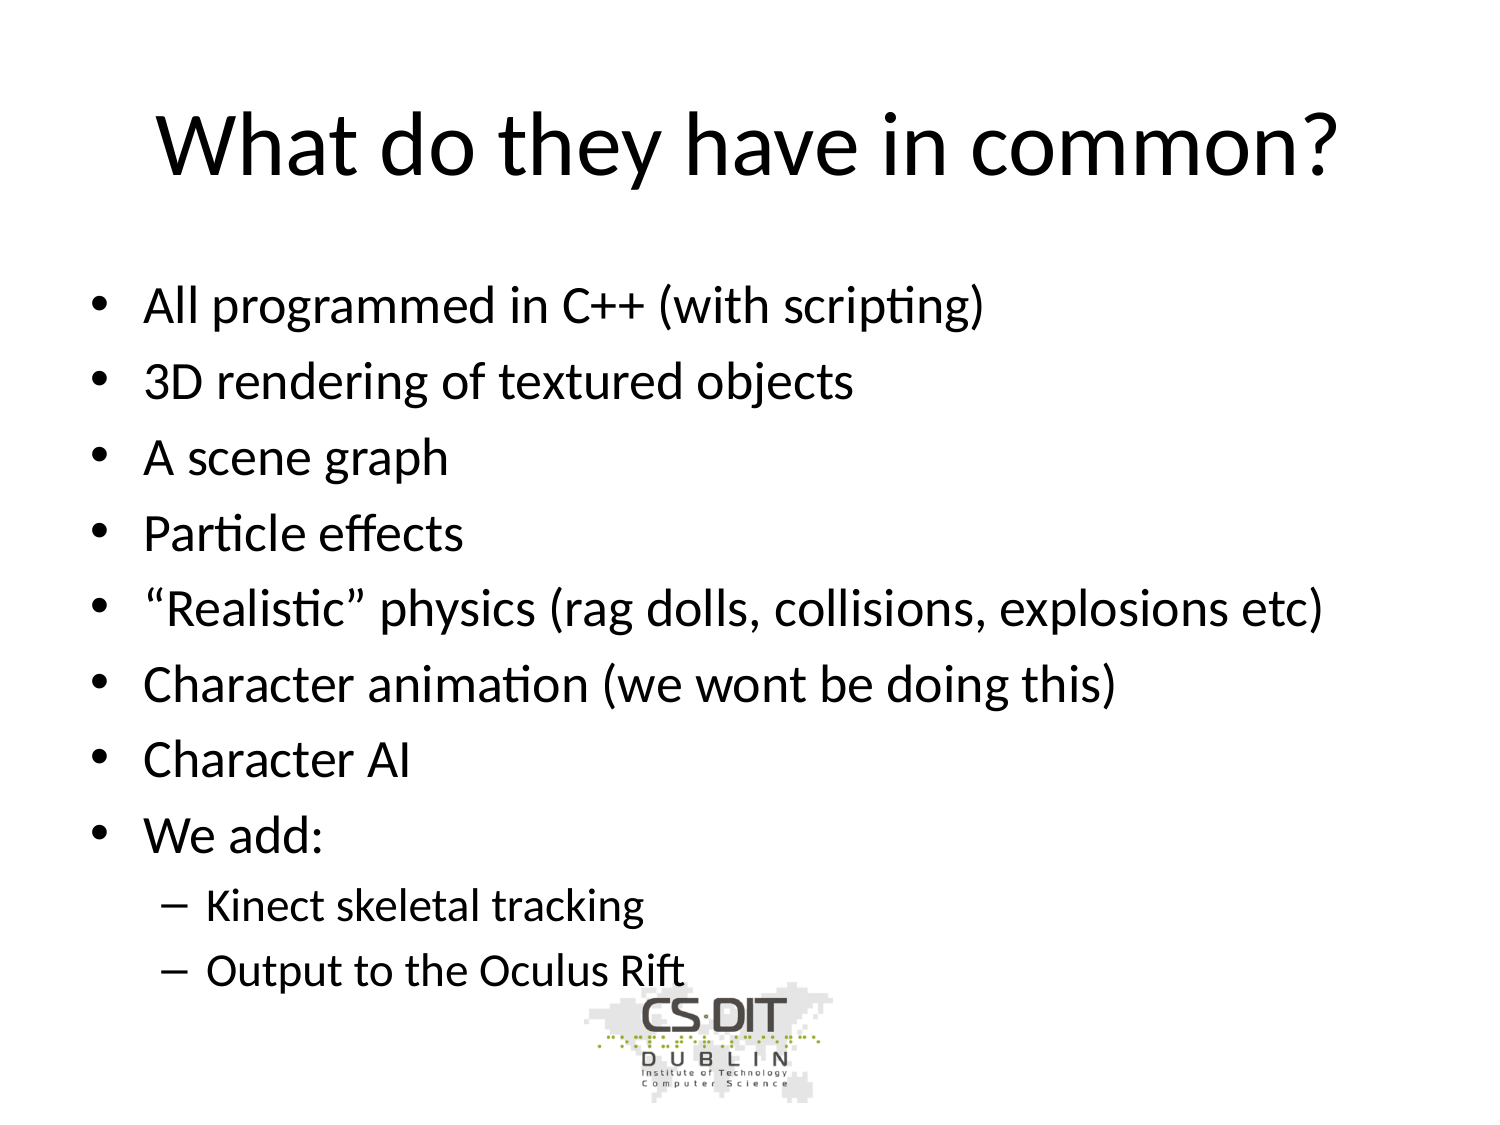

# What do they have in common?
All programmed in C++ (with scripting)
3D rendering of textured objects
A scene graph
Particle effects
“Realistic” physics (rag dolls, collisions, explosions etc)
Character animation (we wont be doing this)
Character AI
We add:
Kinect skeletal tracking
Output to the Oculus Rift